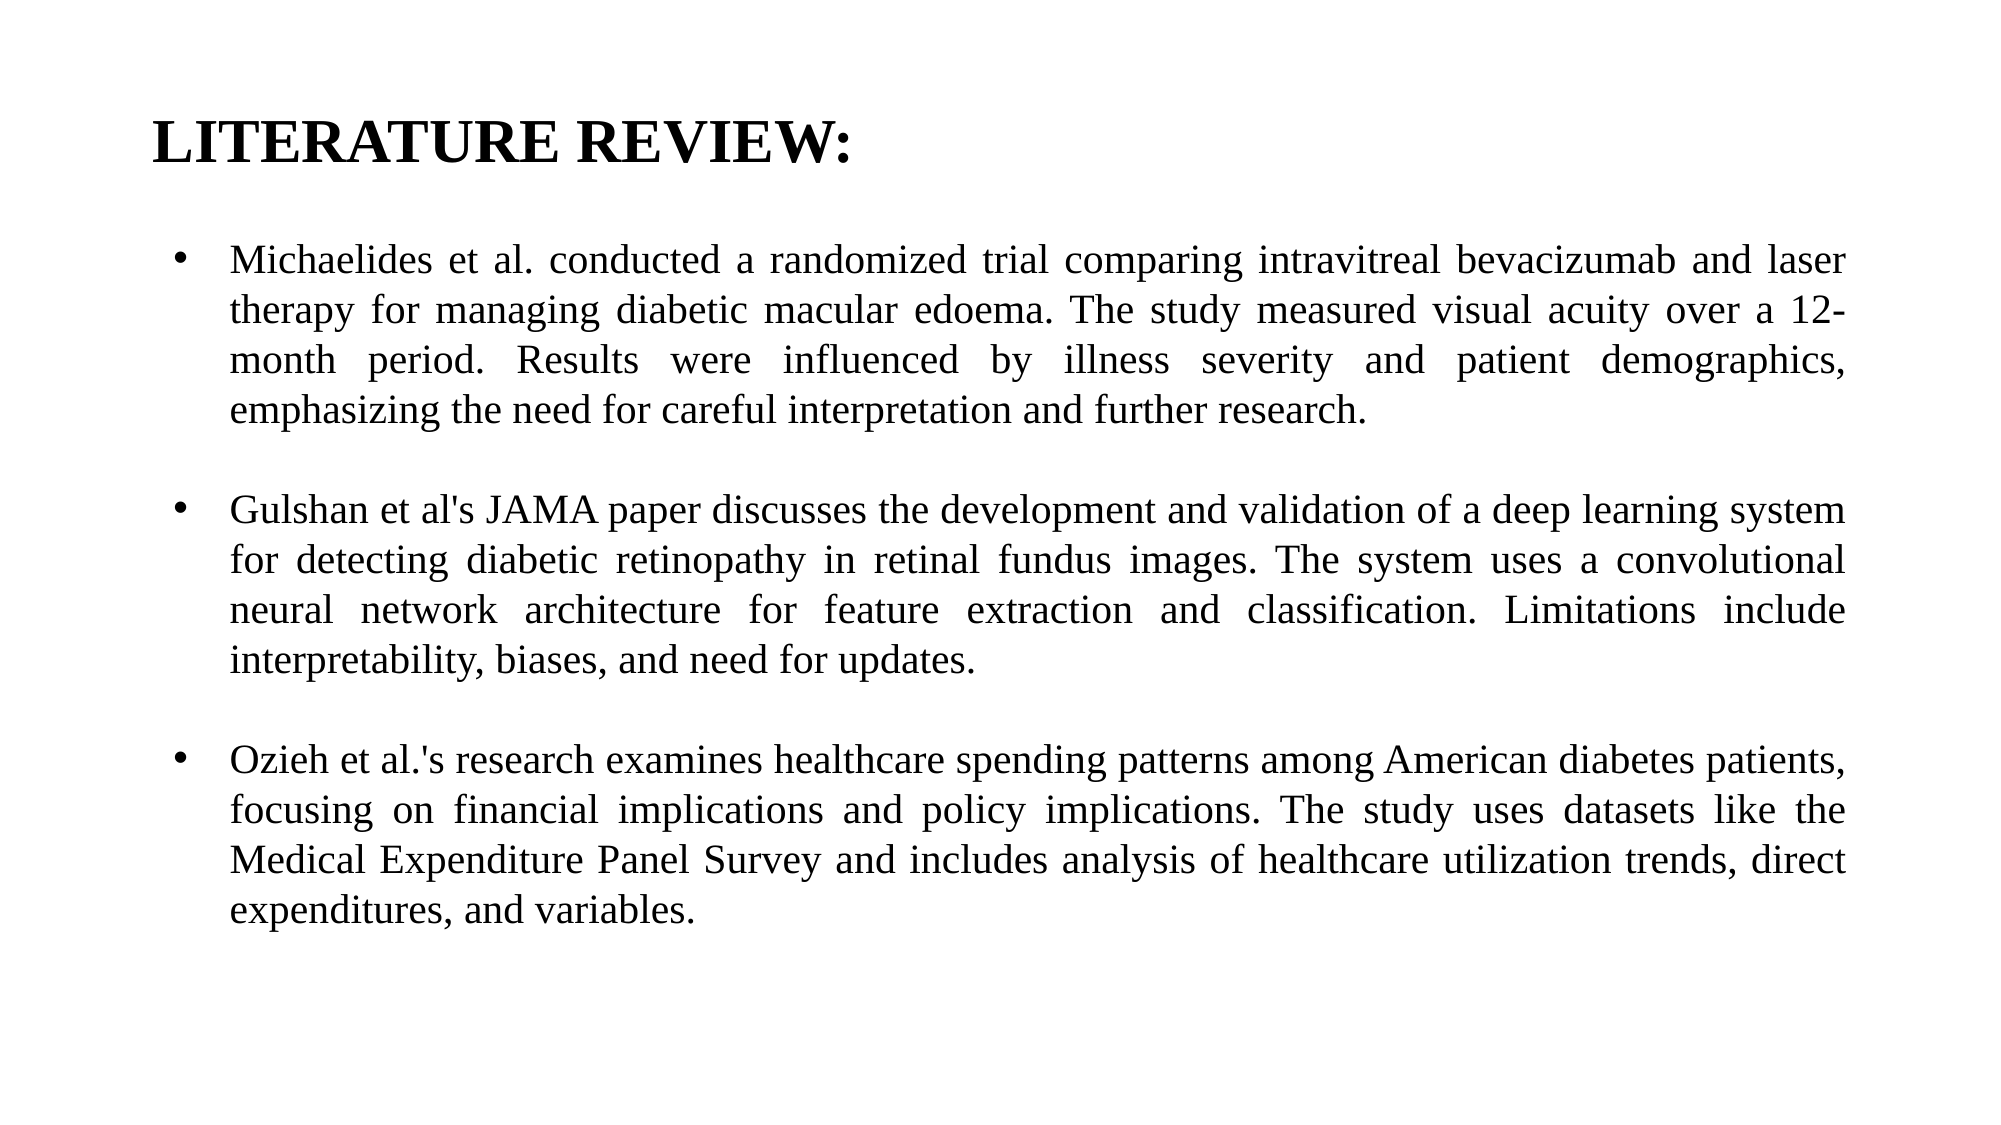

# LITERATURE REVIEW:
Michaelides et al. conducted a randomized trial comparing intravitreal bevacizumab and laser therapy for managing diabetic macular edoema. The study measured visual acuity over a 12-month period. Results were influenced by illness severity and patient demographics, emphasizing the need for careful interpretation and further research.

Gulshan et al's JAMA paper discusses the development and validation of a deep learning system for detecting diabetic retinopathy in retinal fundus images. The system uses a convolutional neural network architecture for feature extraction and classification. Limitations include interpretability, biases, and need for updates.

Ozieh et al.'s research examines healthcare spending patterns among American diabetes patients, focusing on financial implications and policy implications. The study uses datasets like the Medical Expenditure Panel Survey and includes analysis of healthcare utilization trends, direct expenditures, and variables.